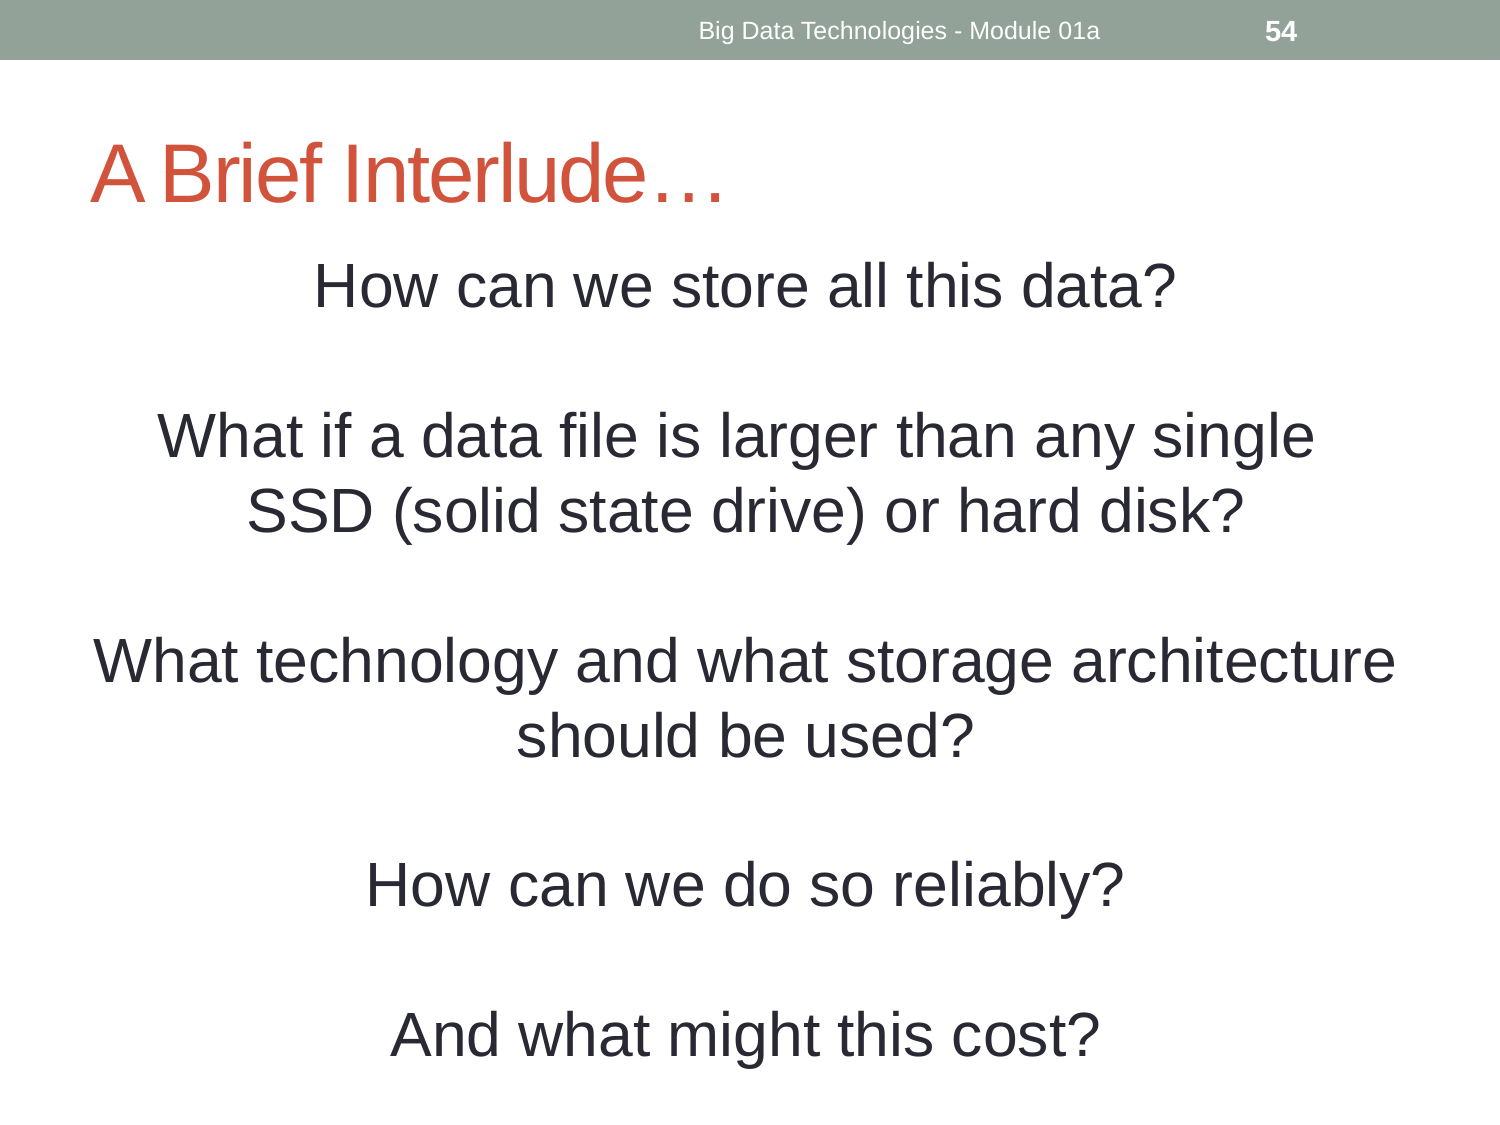

Big Data Technologies - Module 01a
54
# A Brief Interlude…
How can we store all this data?

What if a data file is larger than any single
SSD (solid state drive) or hard disk?

What technology and what storage architecture
should be used?

How can we do so reliably?

And what might this cost?